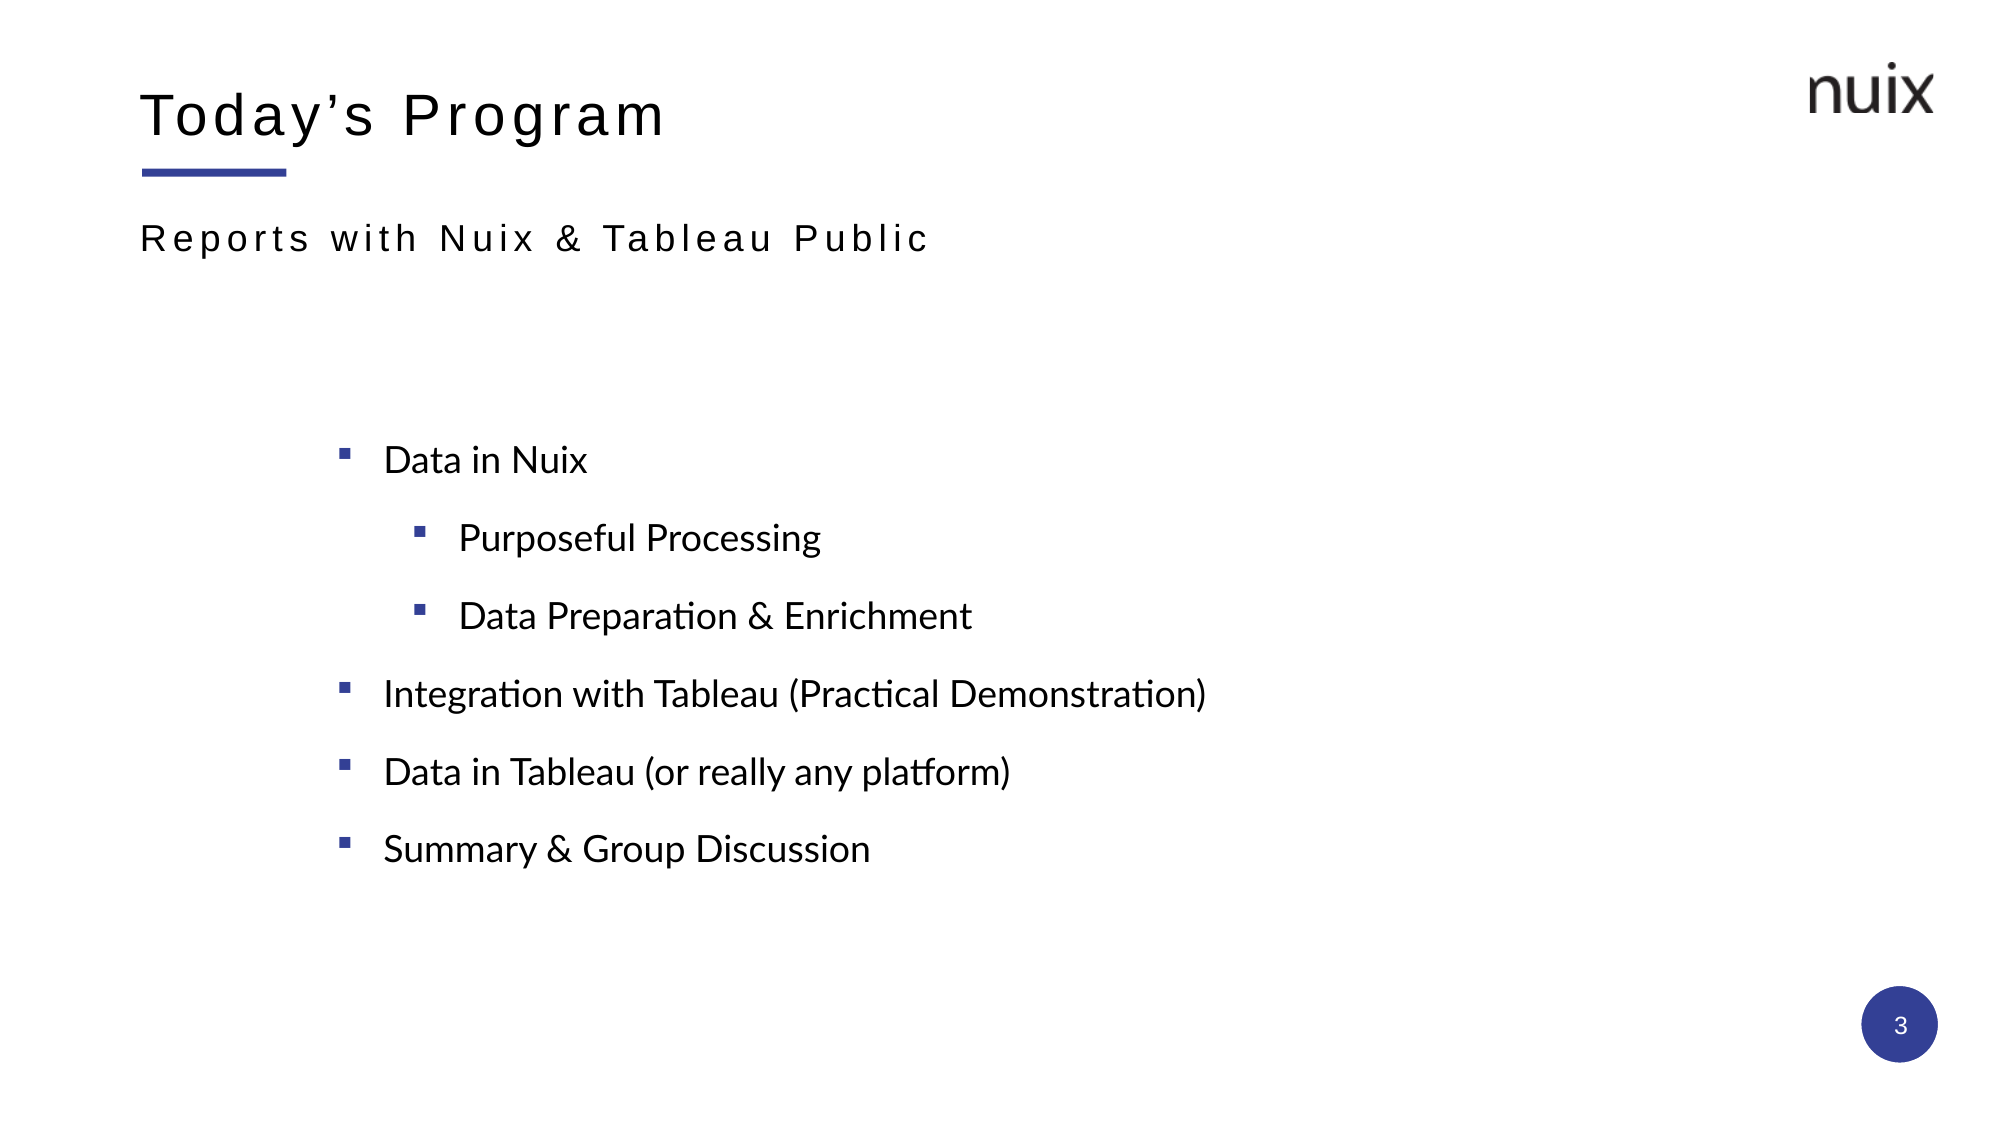

# Today’s Program
Reports with Nuix & Tableau Public

Data in Nuix
Purposeful Processing
Data Preparation & Enrichment
Integration with Tableau (Practical Demonstration)
Data in Tableau (or really any platform)
Summary & Group Discussion